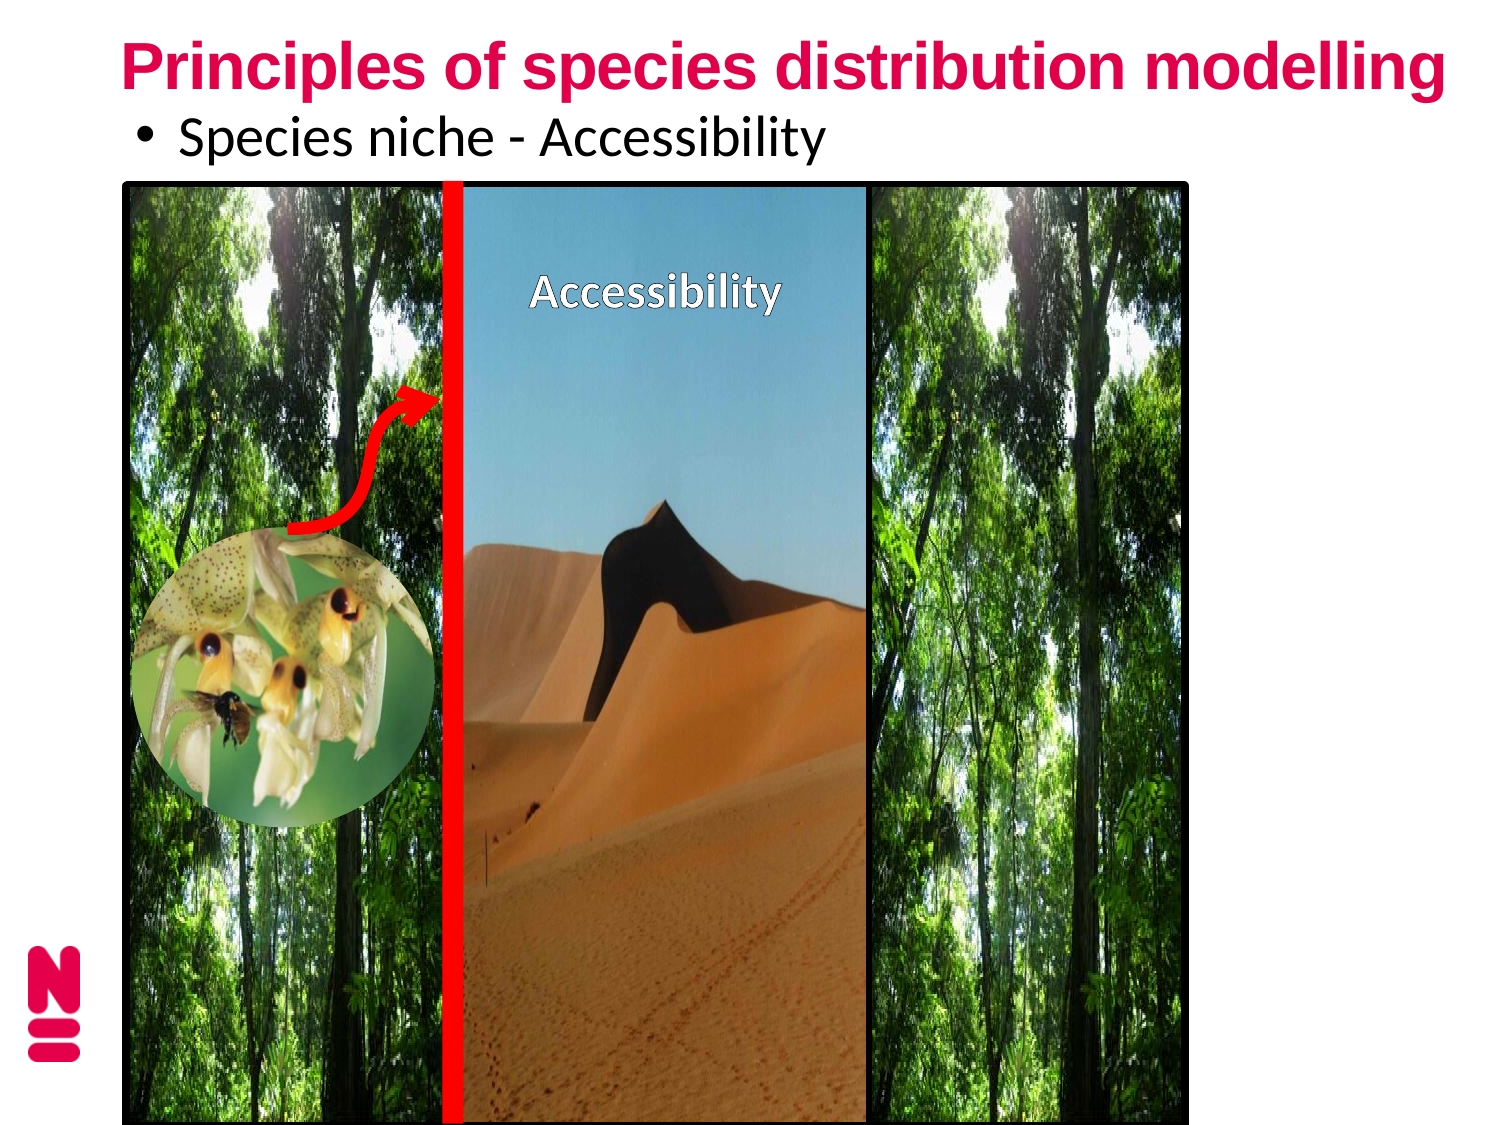

Principles of species distribution modelling
Species niche - Accessibility

Accessibility